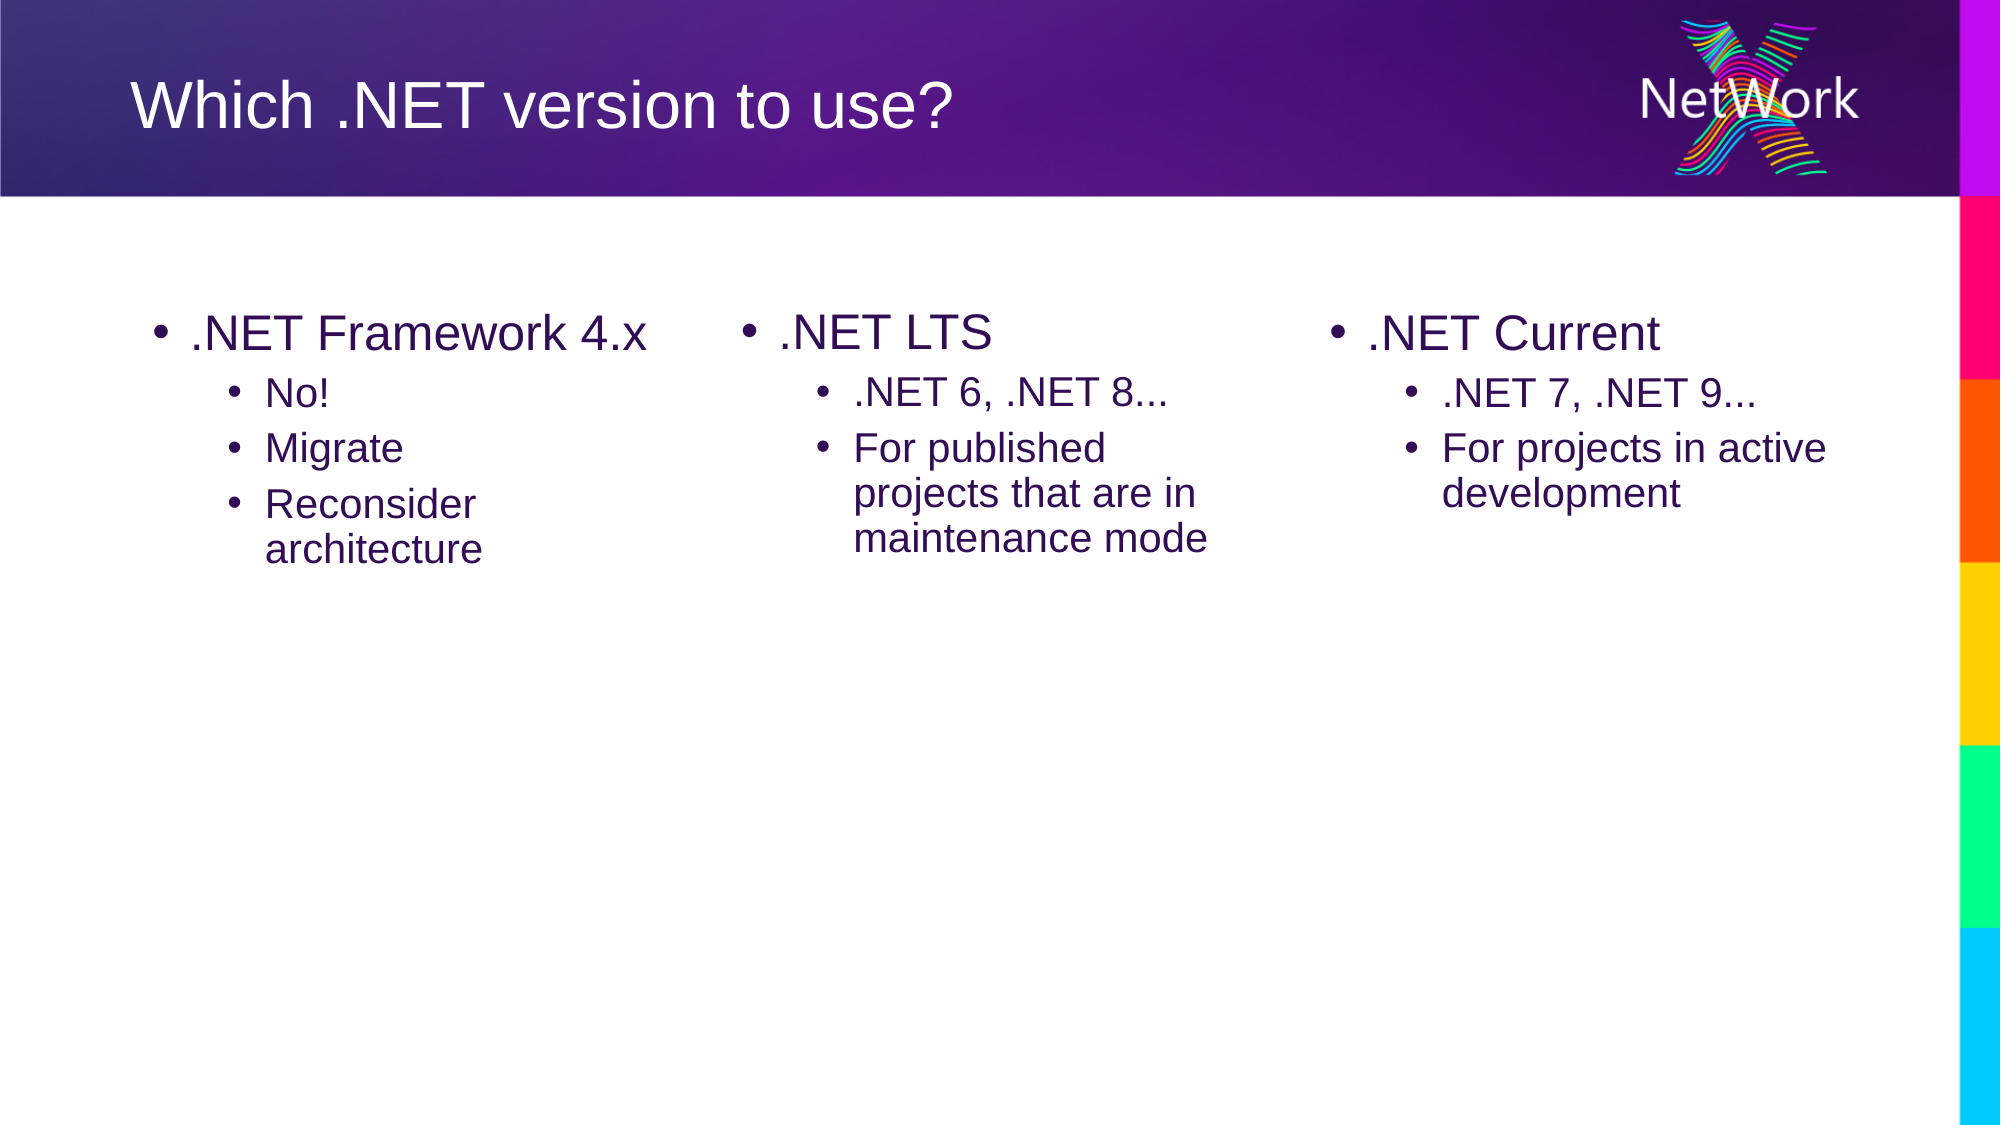

# Which .NET version to use?
.NET LTS
.NET 6, .NET 8...
For published projects that are in maintenance mode
.NET Framework 4.x
No!
Migrate
Reconsider architecture
.NET Current
.NET 7, .NET 9...
For projects in active development